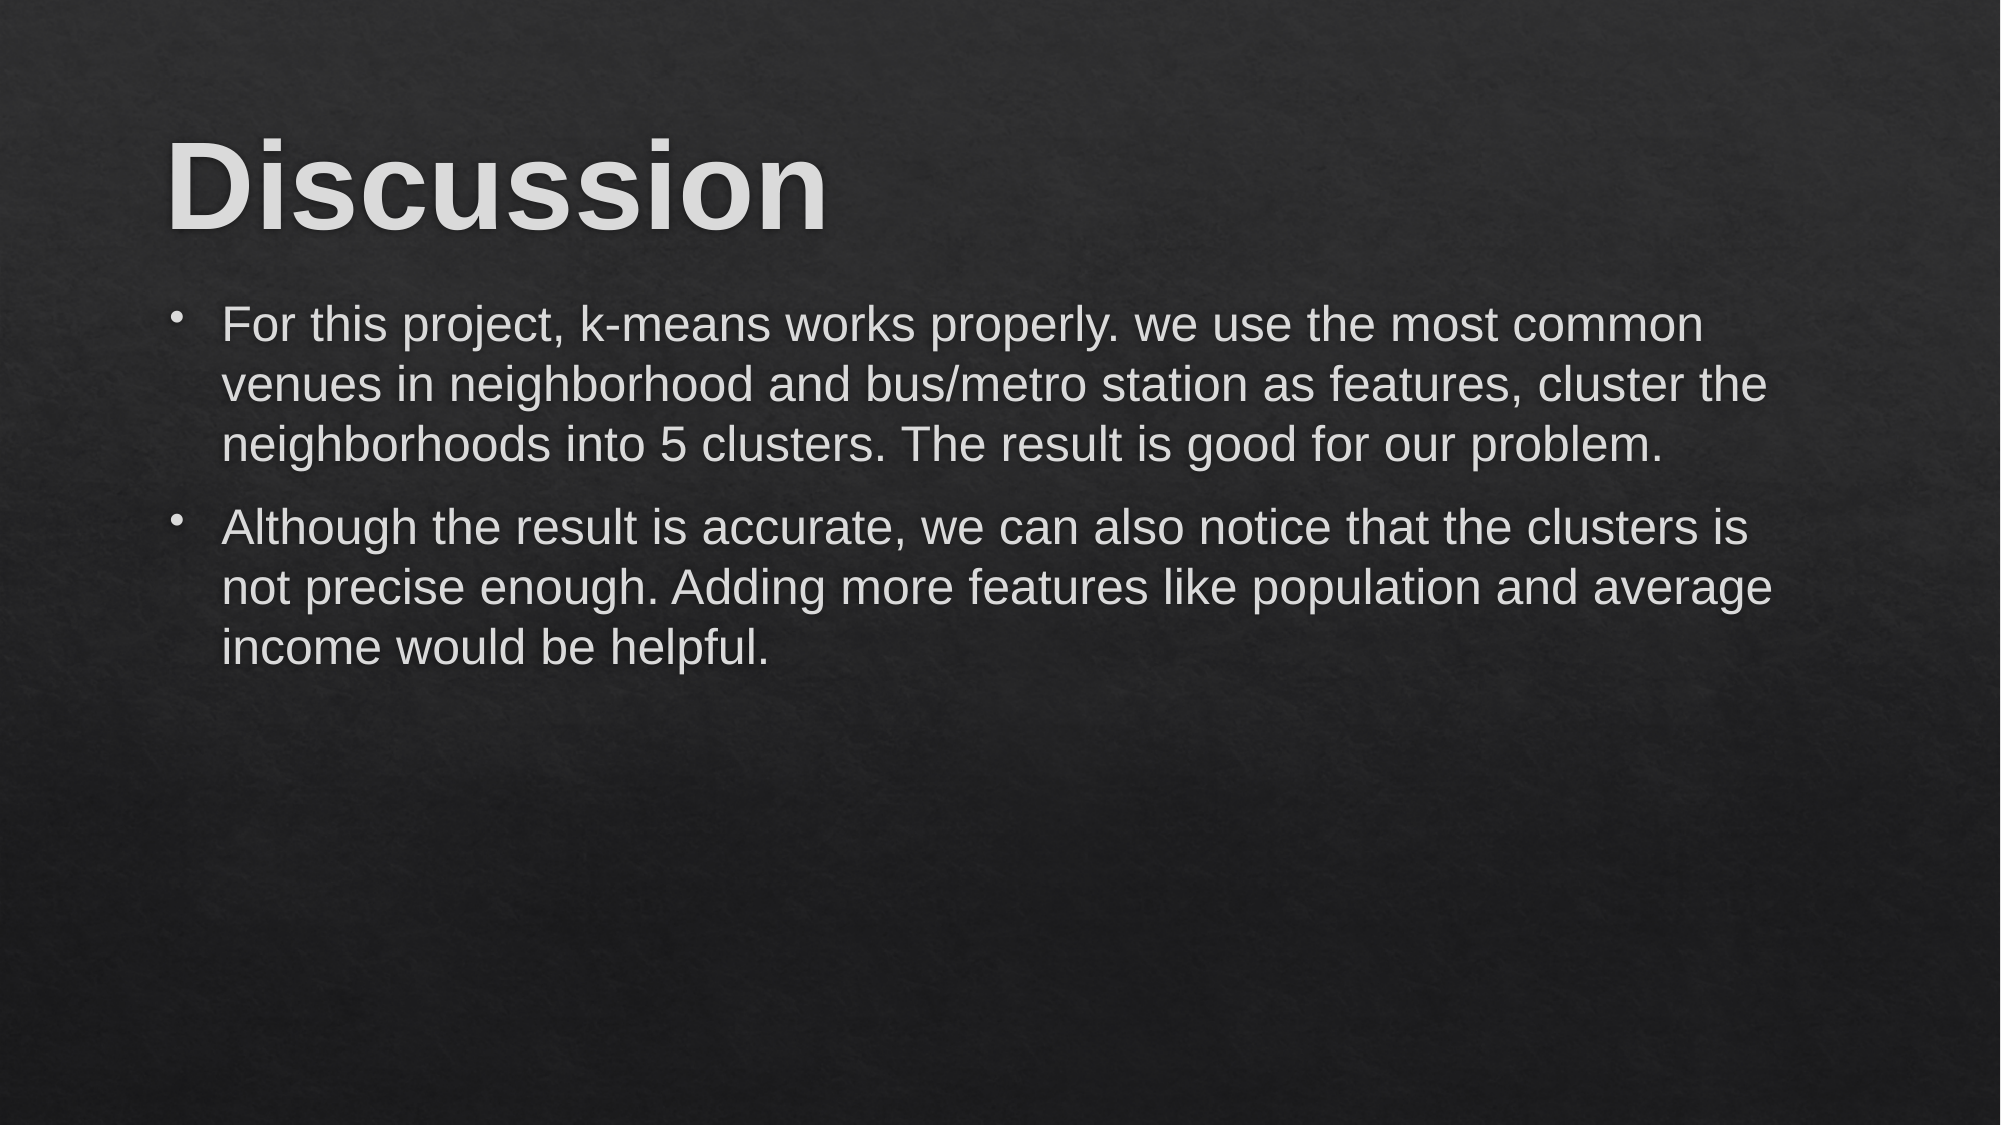

# Discussion
For this project, k-means works properly. we use the most common venues in neighborhood and bus/metro station as features, cluster the neighborhoods into 5 clusters. The result is good for our problem.
Although the result is accurate, we can also notice that the clusters is not precise enough. Adding more features like population and average income would be helpful.